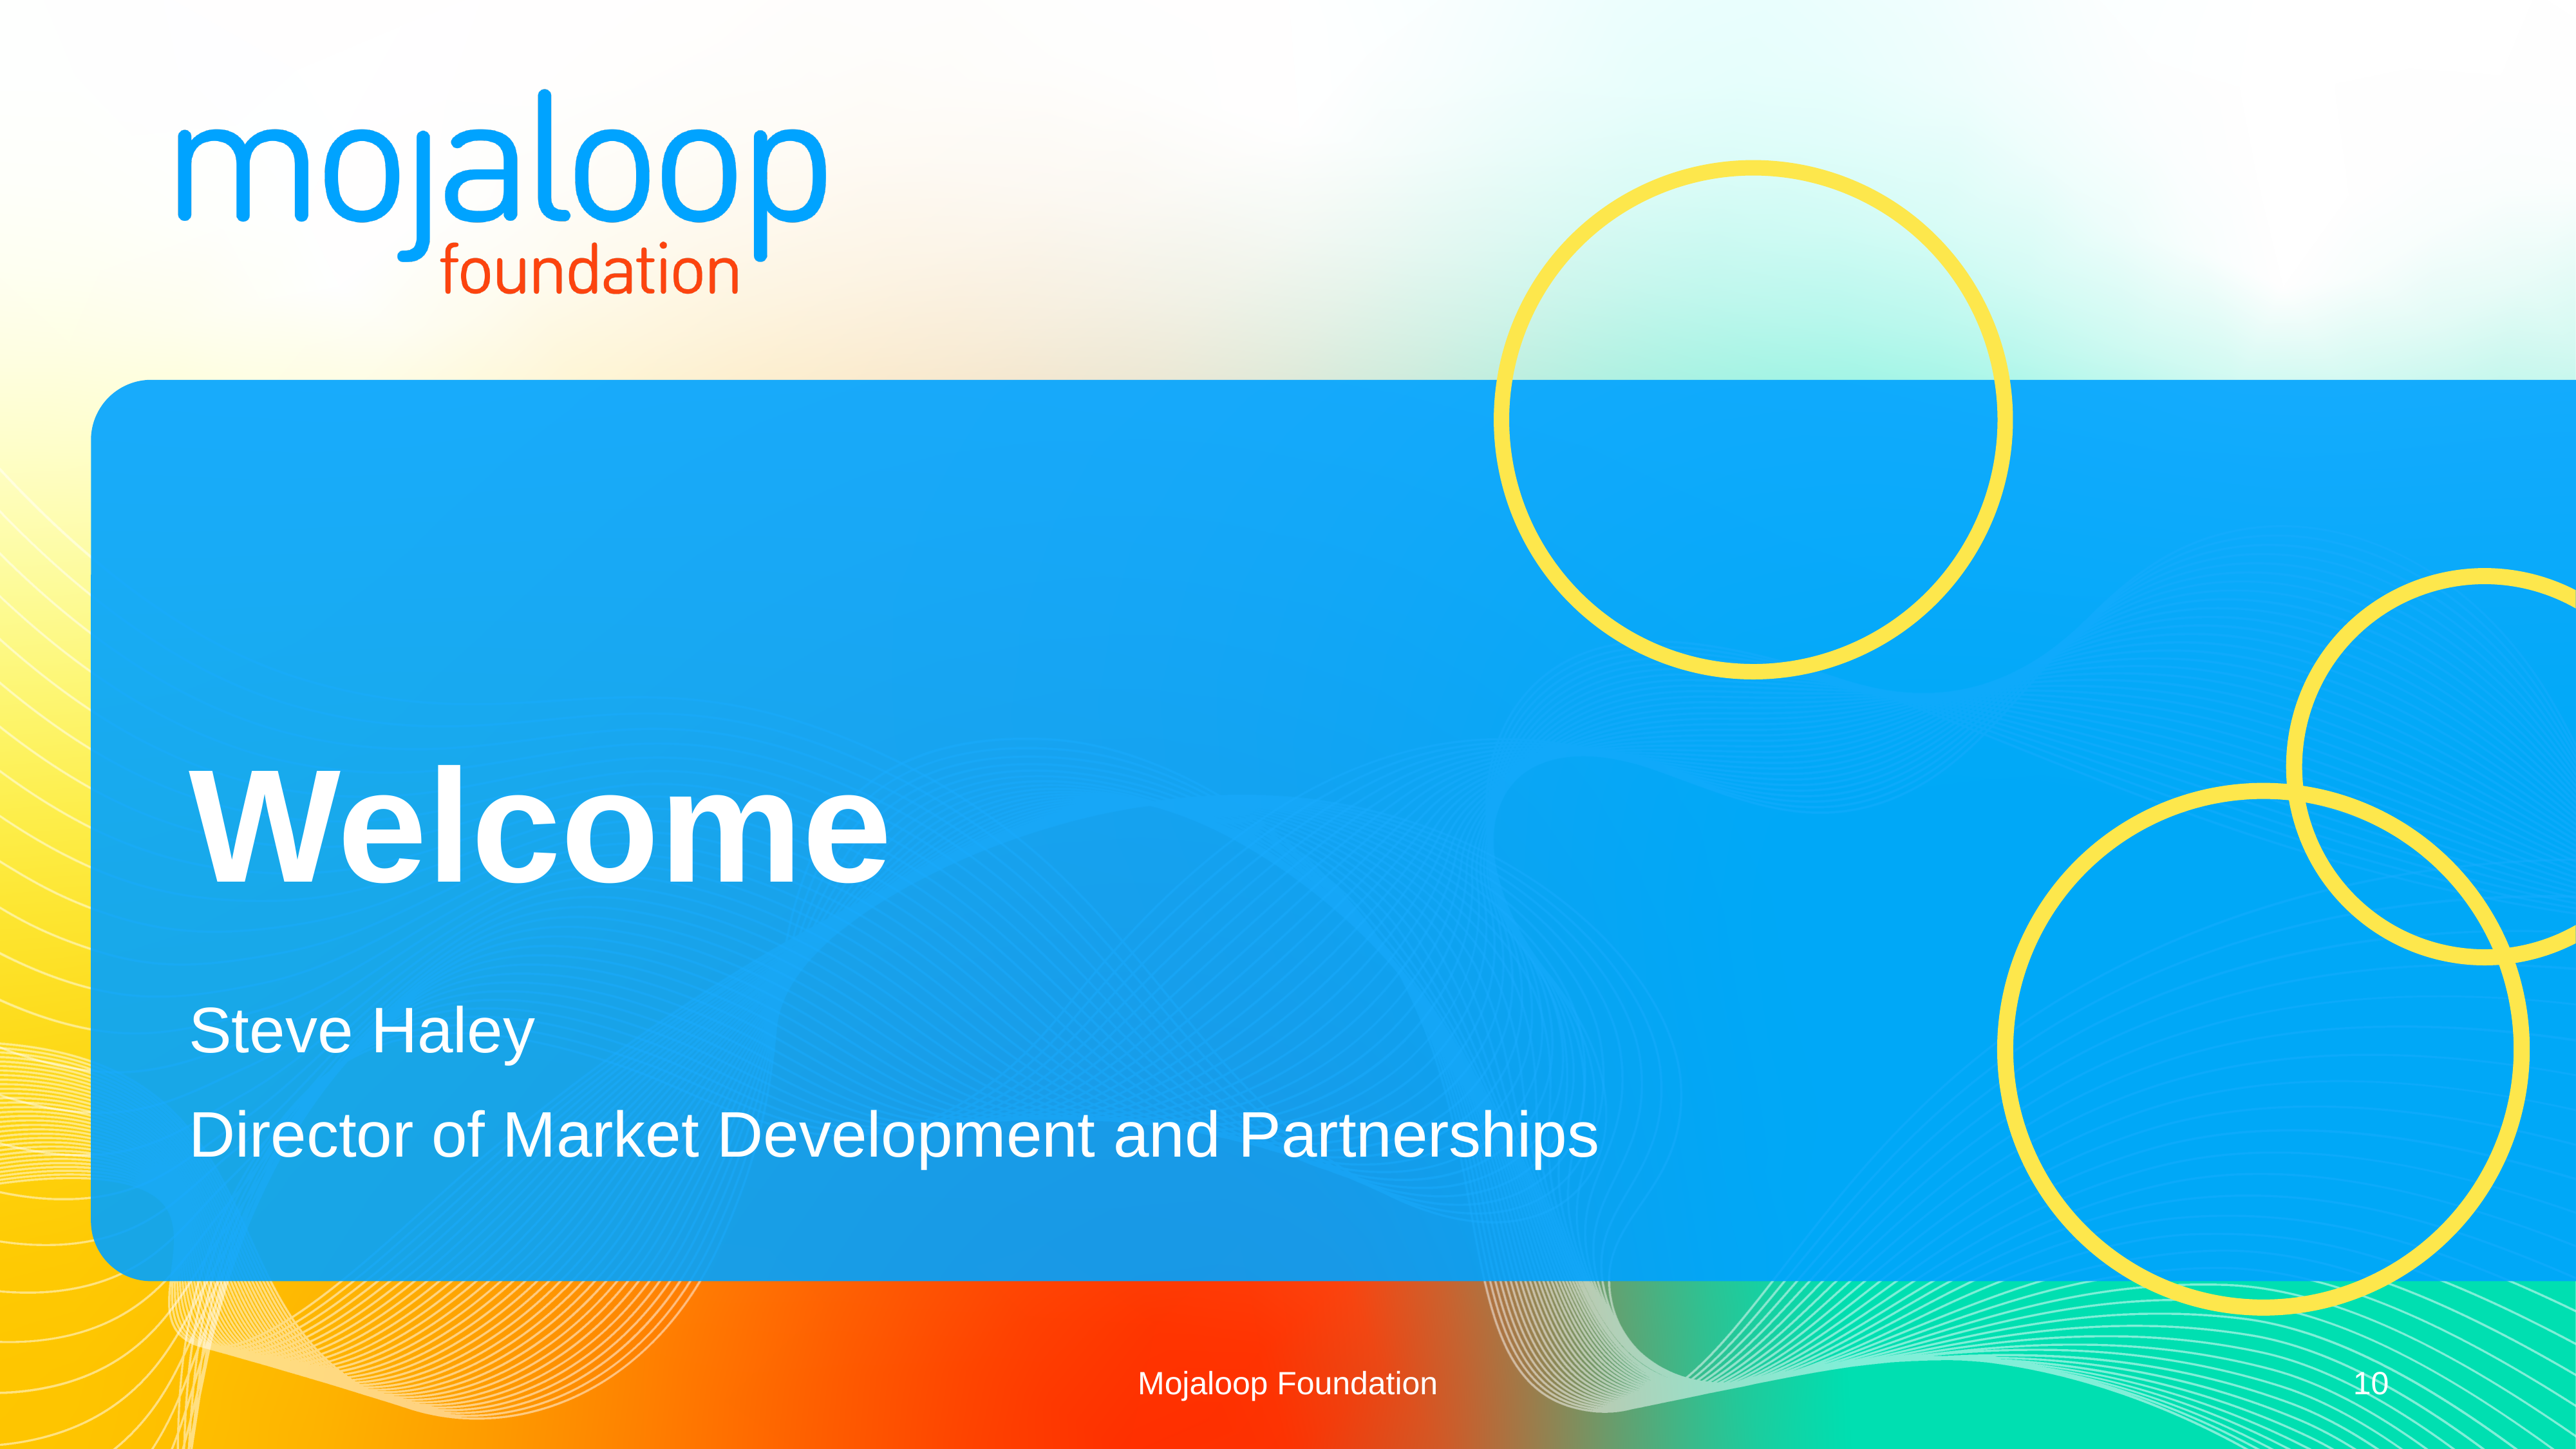

# Welcome
Steve Haley
Director of Market Development and Partnerships
Mojaloop Foundation
10